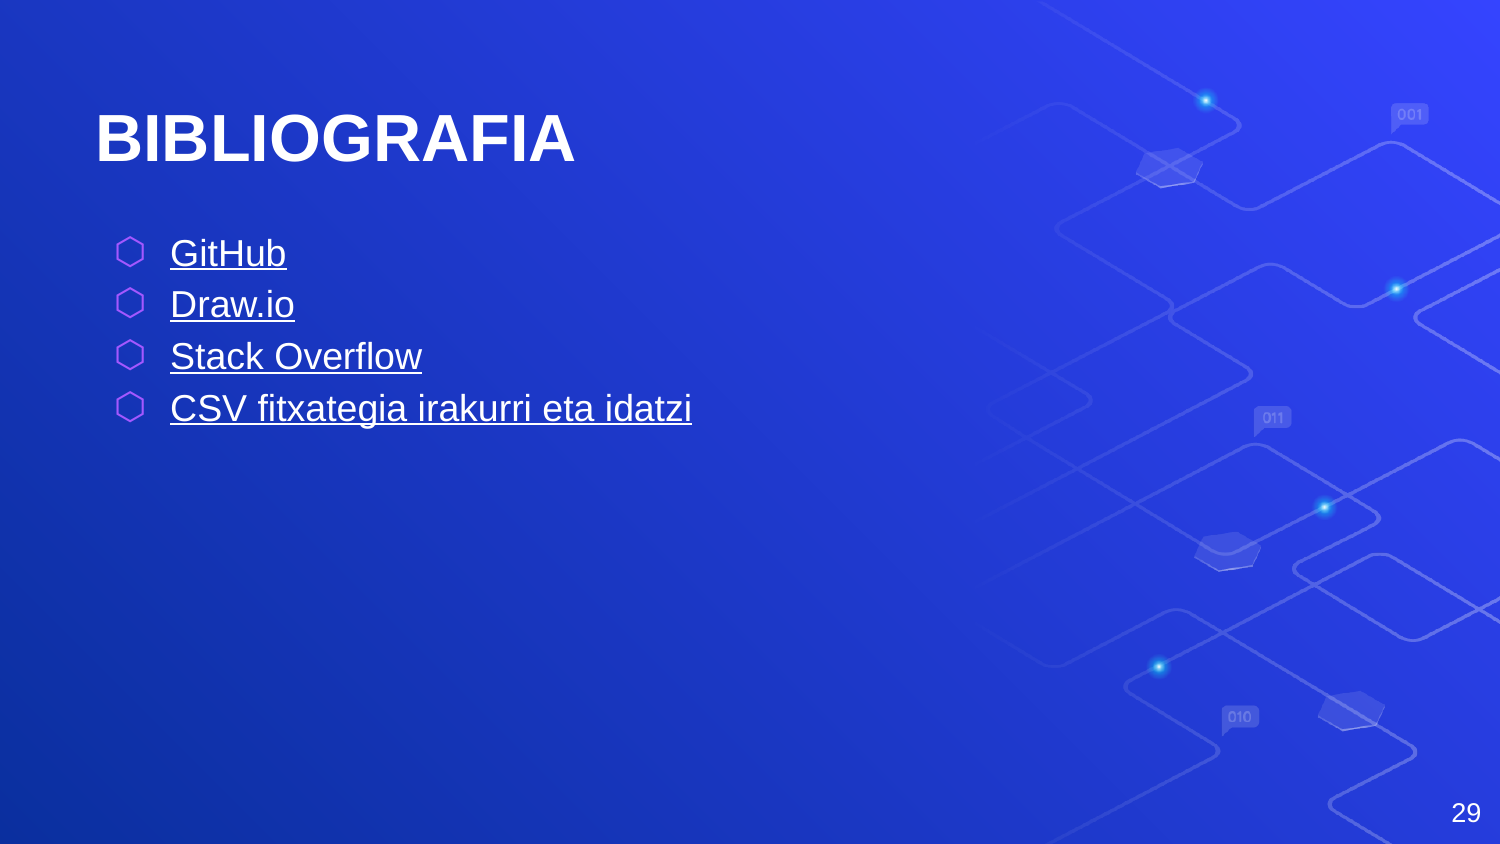

# BIBLIOGRAFIA
GitHub
Draw.io
Stack Overflow
CSV fitxategia irakurri eta idatzi

29